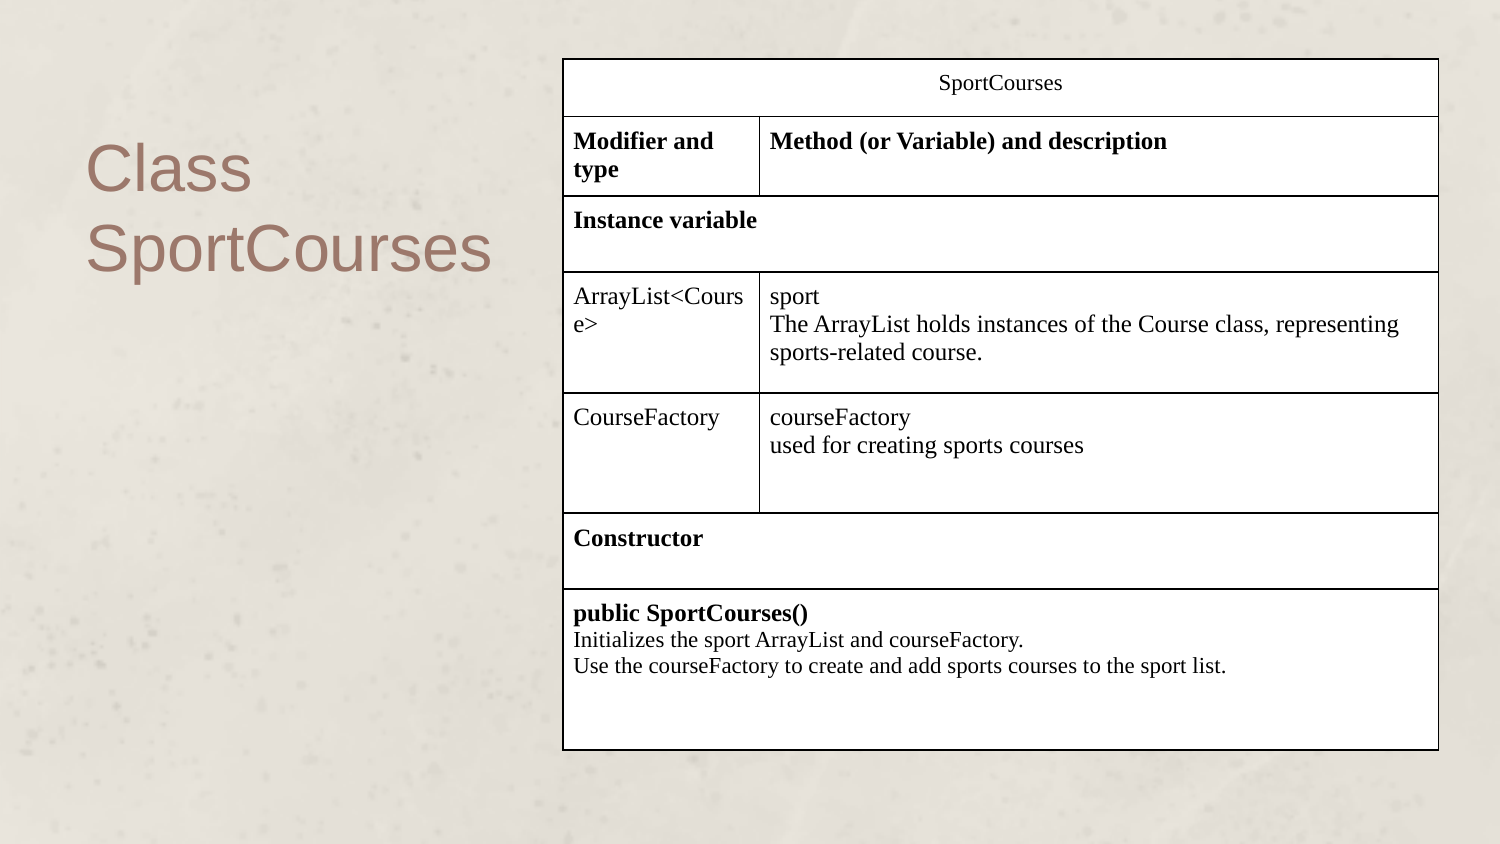

| SportCourses |  |
| --- | --- |
| Modifier and type | Method (or Variable) and description |
| Instance variable |  |
| ArrayList<Course> | sport The ArrayList holds instances of the Course class, representing sports-related course. |
| CourseFactory | courseFactory used for creating sports courses |
| Constructor |  |
| public SportCourses() Initializes the sport ArrayList and courseFactory. Use the courseFactory to create and add sports courses to the sport list. |  |
# Class
SportCourses